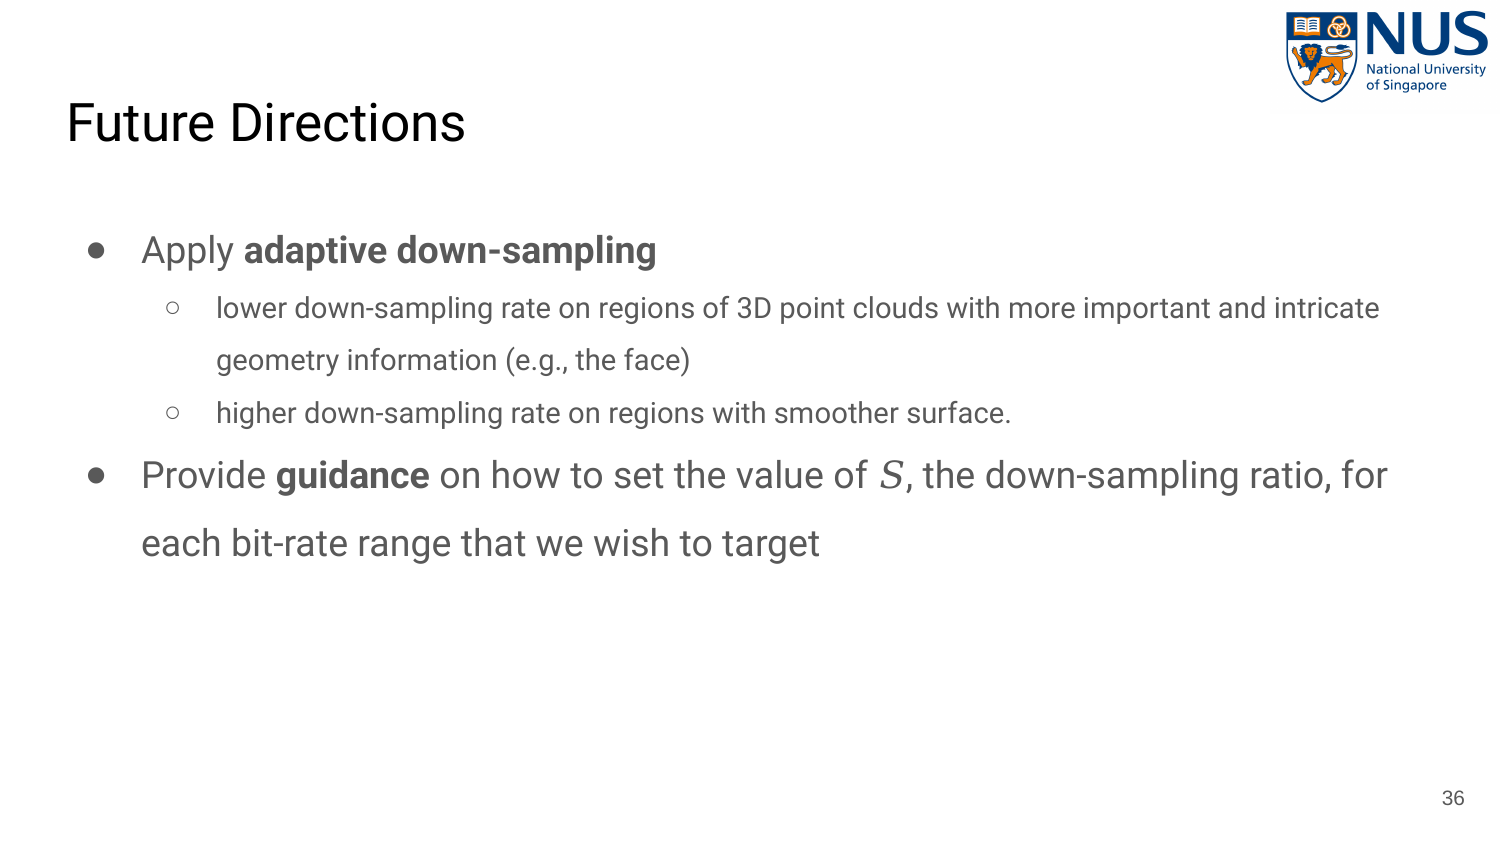

# Future Directions
Apply adaptive down-sampling
lower down-sampling rate on regions of 3D point clouds with more important and intricate geometry information (e.g., the face)
higher down-sampling rate on regions with smoother surface.
Provide guidance on how to set the value of 𝑆, the down-sampling ratio, for each bit-rate range that we wish to target
36